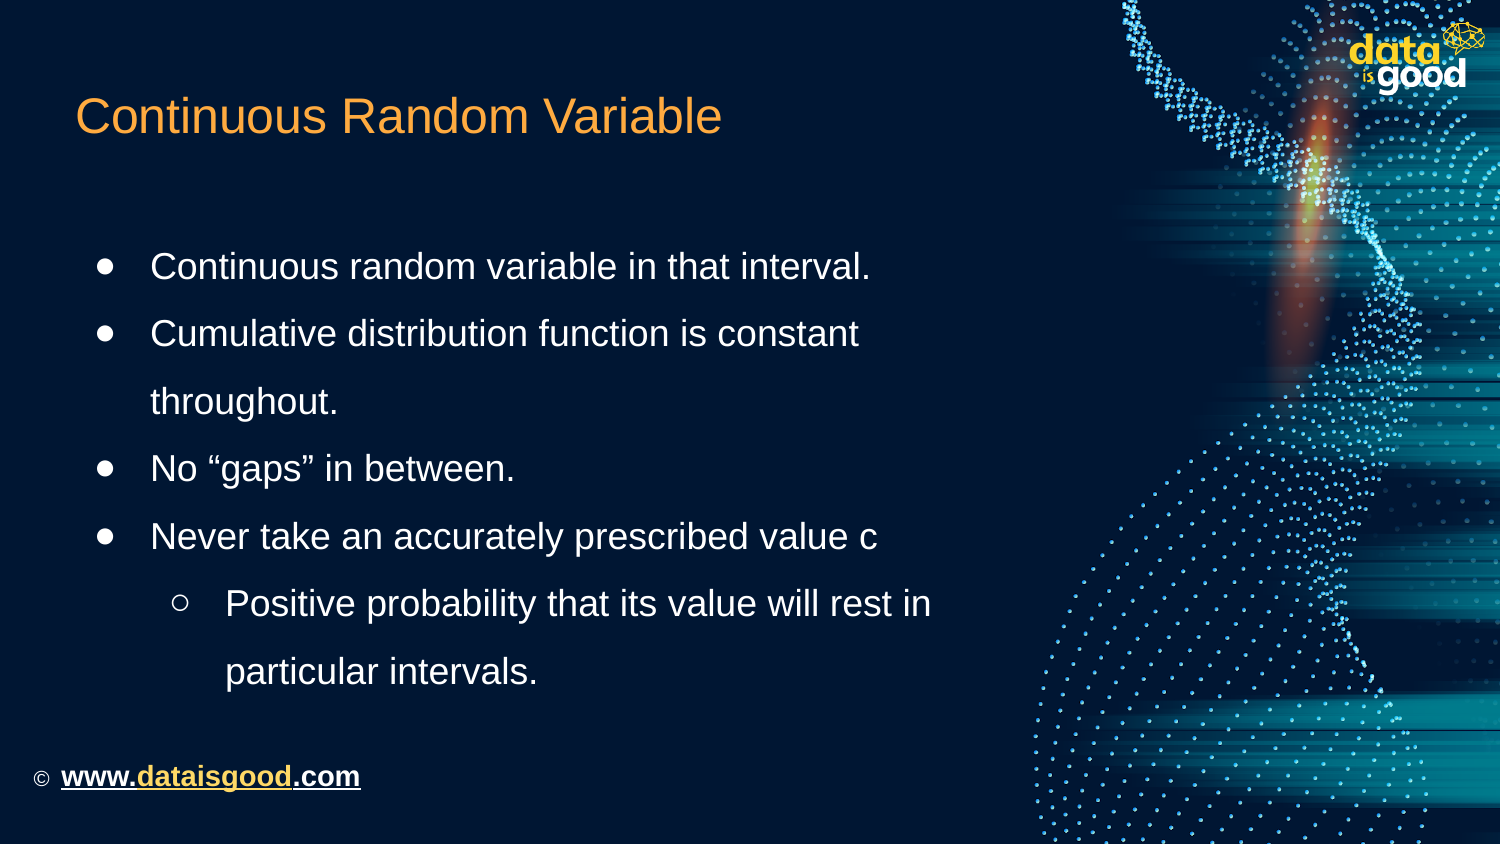

# Continuous Random Variable
Continuous random variable in that interval.
Cumulative distribution function is constant throughout.
No “gaps” in between.
Never take an accurately prescribed value c
Positive probability that its value will rest in particular intervals.